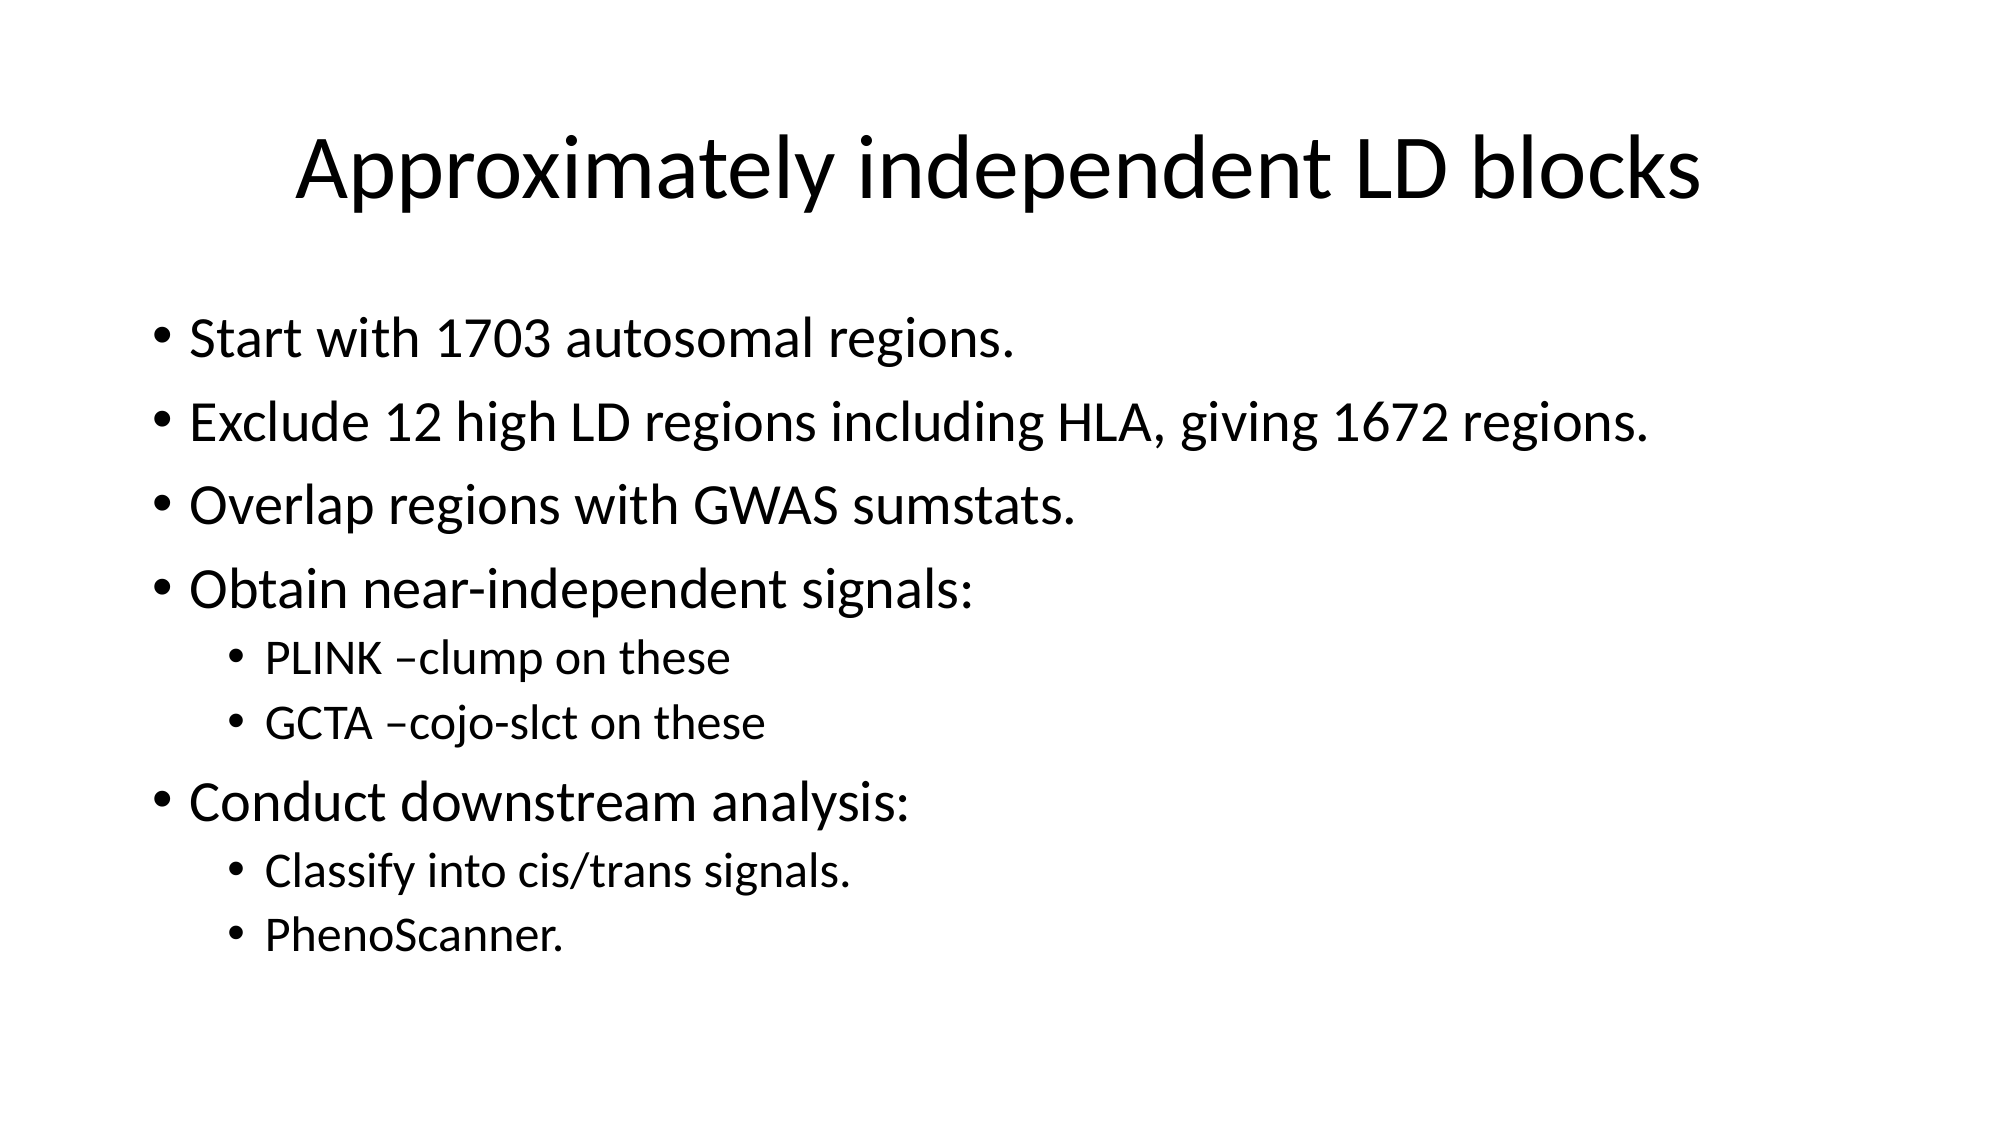

# Approximately independent LD blocks
Start with 1703 autosomal regions.
Exclude 12 high LD regions including HLA, giving 1672 regions.
Overlap regions with GWAS sumstats.
Obtain near-independent signals:
PLINK –clump on these
GCTA –cojo-slct on these
Conduct downstream analysis:
Classify into cis/trans signals.
PhenoScanner.